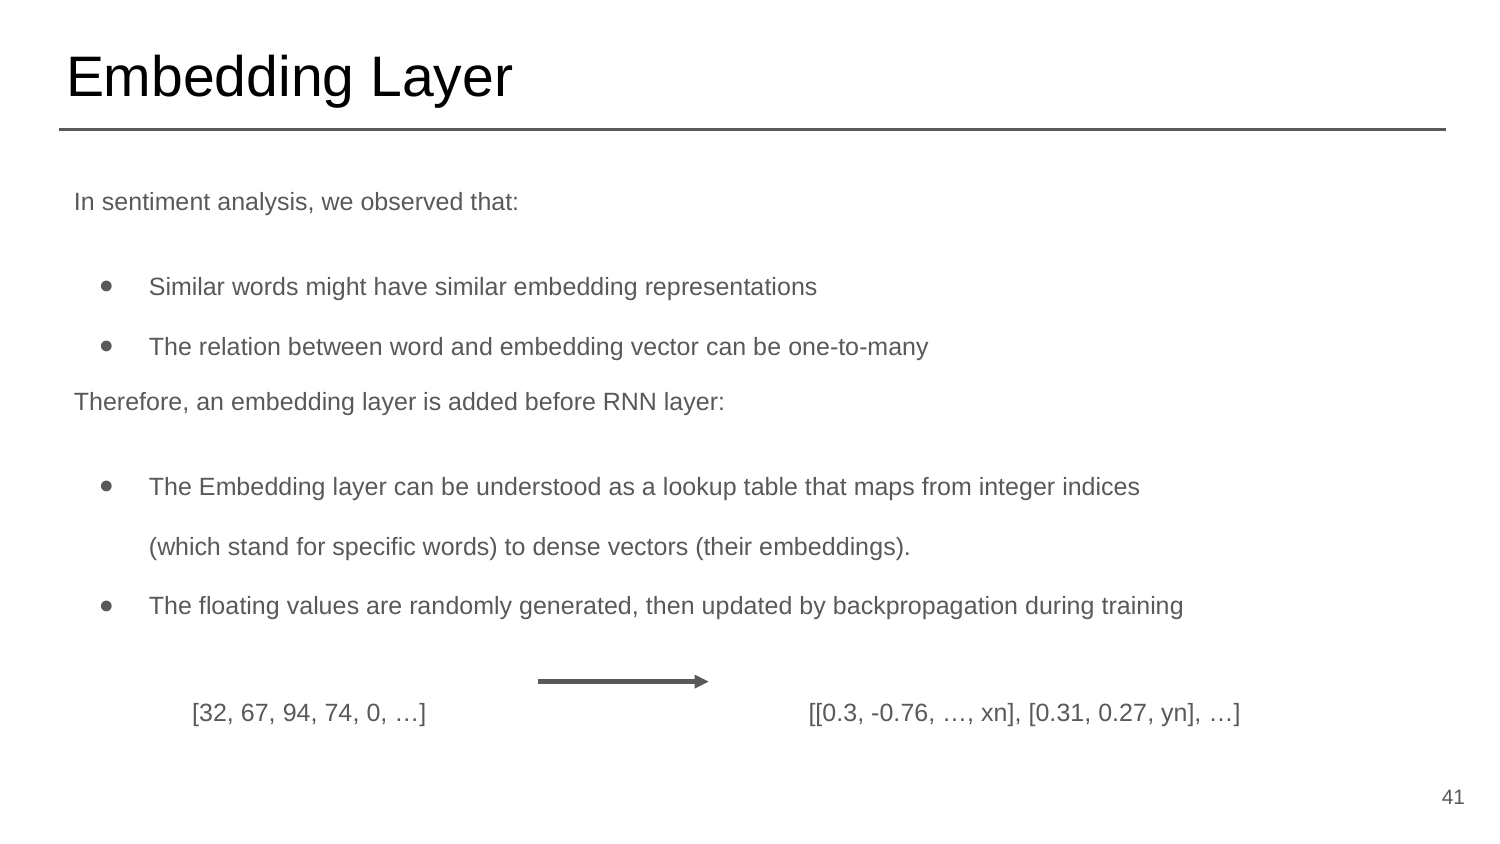

# Embedding Layer

In sentiment analysis, we observed that:
Similar words might have similar embedding representations
The relation between word and embedding vector can be one-to-many
Therefore, an embedding layer is added before RNN layer:
The Embedding layer can be understood as a lookup table that maps from integer indices (which stand for specific words) to dense vectors (their embeddings).
The floating values are randomly generated, then updated by backpropagation during training
[32, 67, 94, 74, 0, …]
[[0.3, -0.76, …, xn], [0.31, 0.27, yn], …]
41